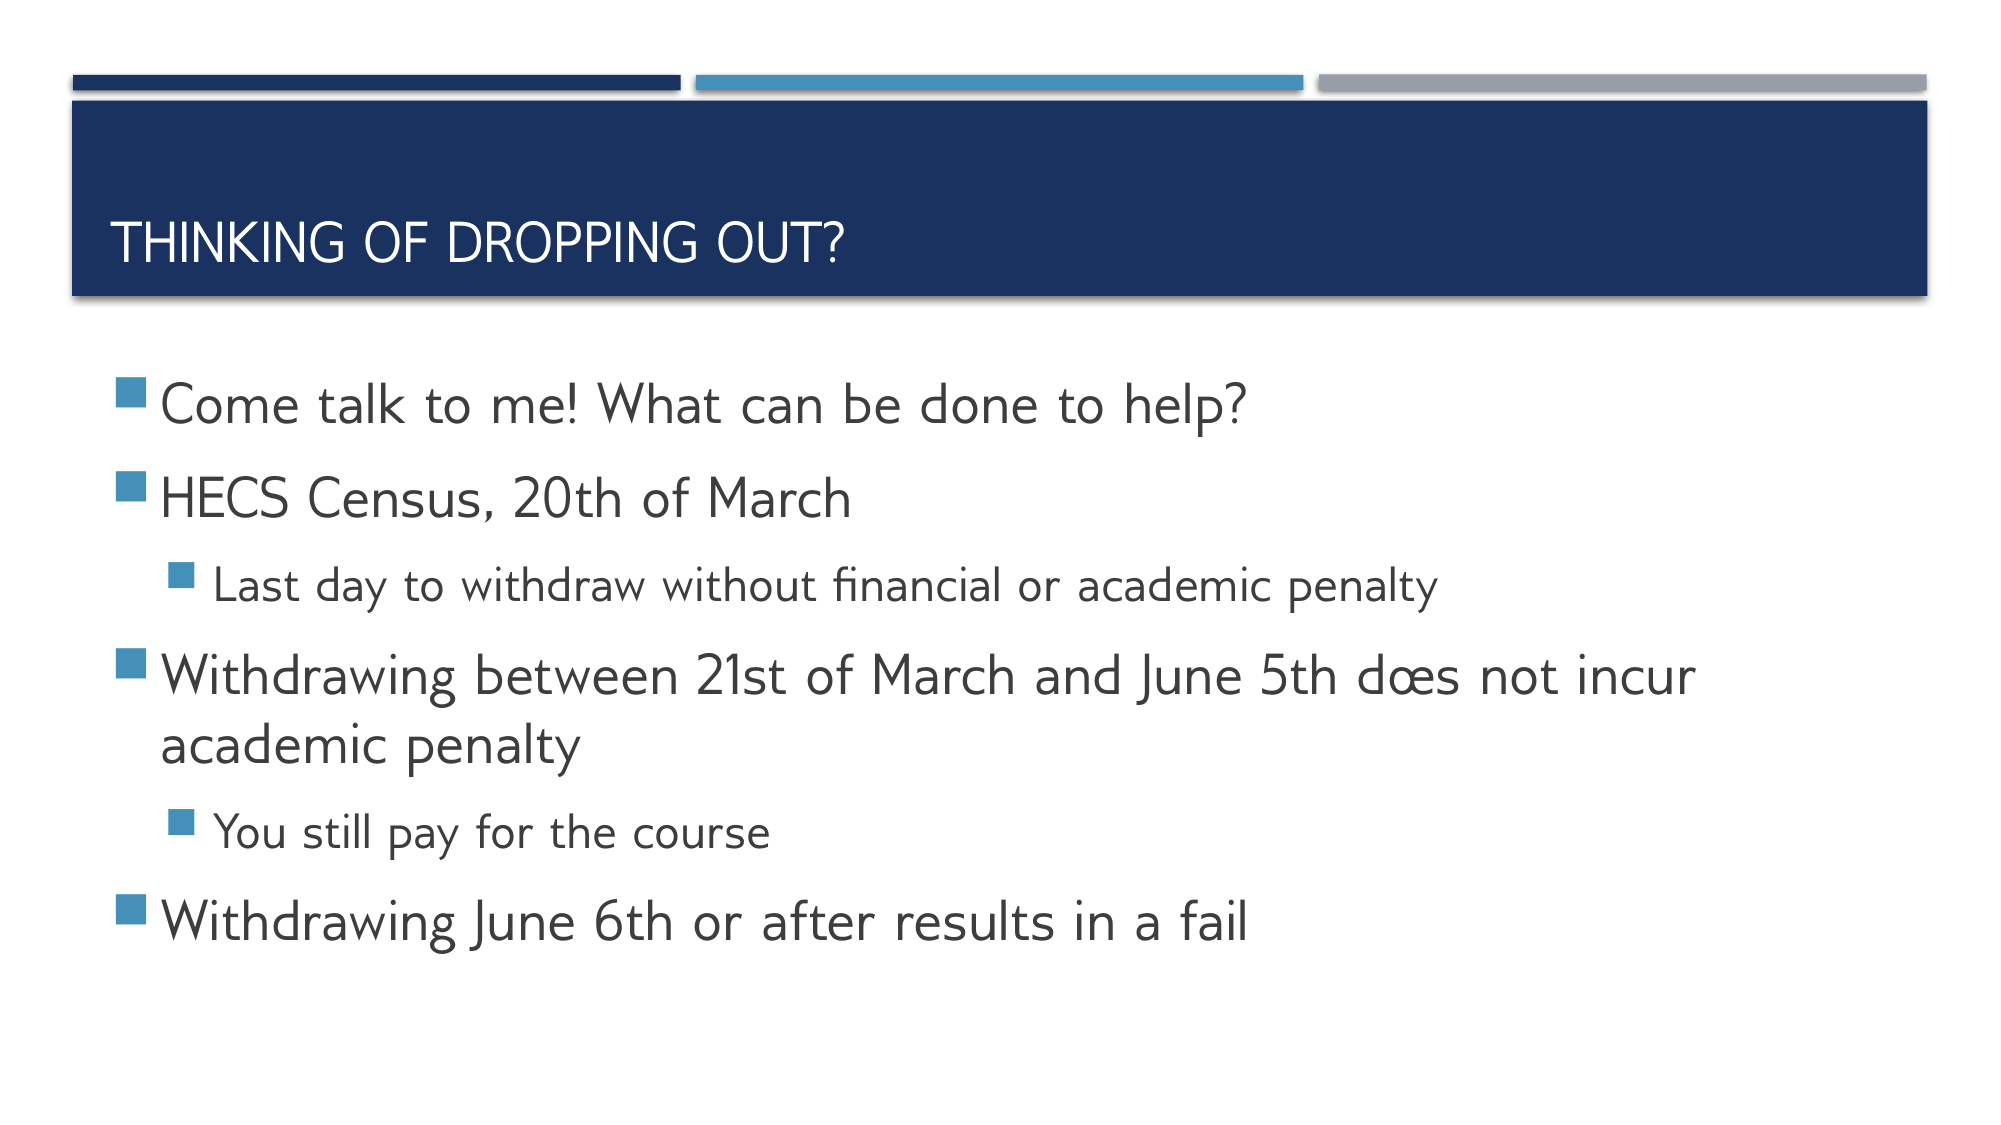

# Thinking of dropping Out?
Come talk to me! What can be done to help?
HECS Census, 20th of March
Last day to withdraw without financial or academic penalty
Withdrawing between 21st of March and June 5th does not incur academic penalty
You still pay for the course
Withdrawing June 6th or after results in a fail